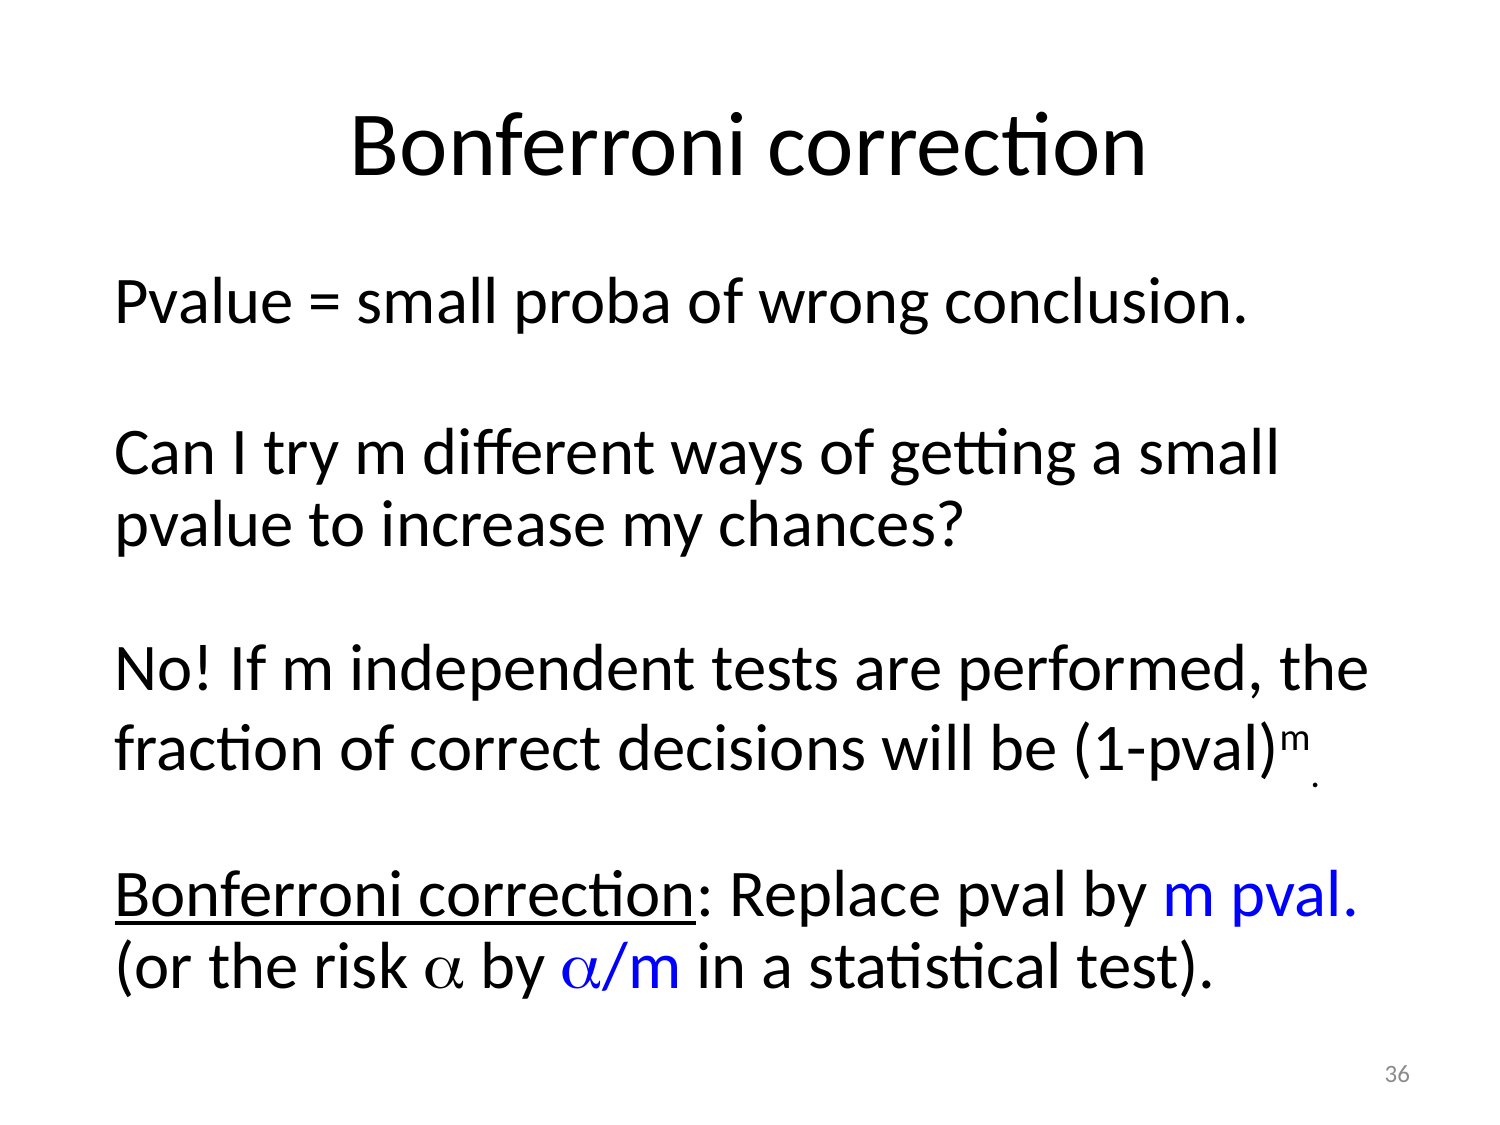

# Bonferroni correction
Pvalue = small proba of wrong conclusion.

Can I try m different ways of getting a small pvalue to increase my chances?

No! If m independent tests are performed, the fraction of correct decisions will be (1-pval)m.

Bonferroni correction: Replace pval by m pval.
(or the risk α by α/m in a statistical test).

36